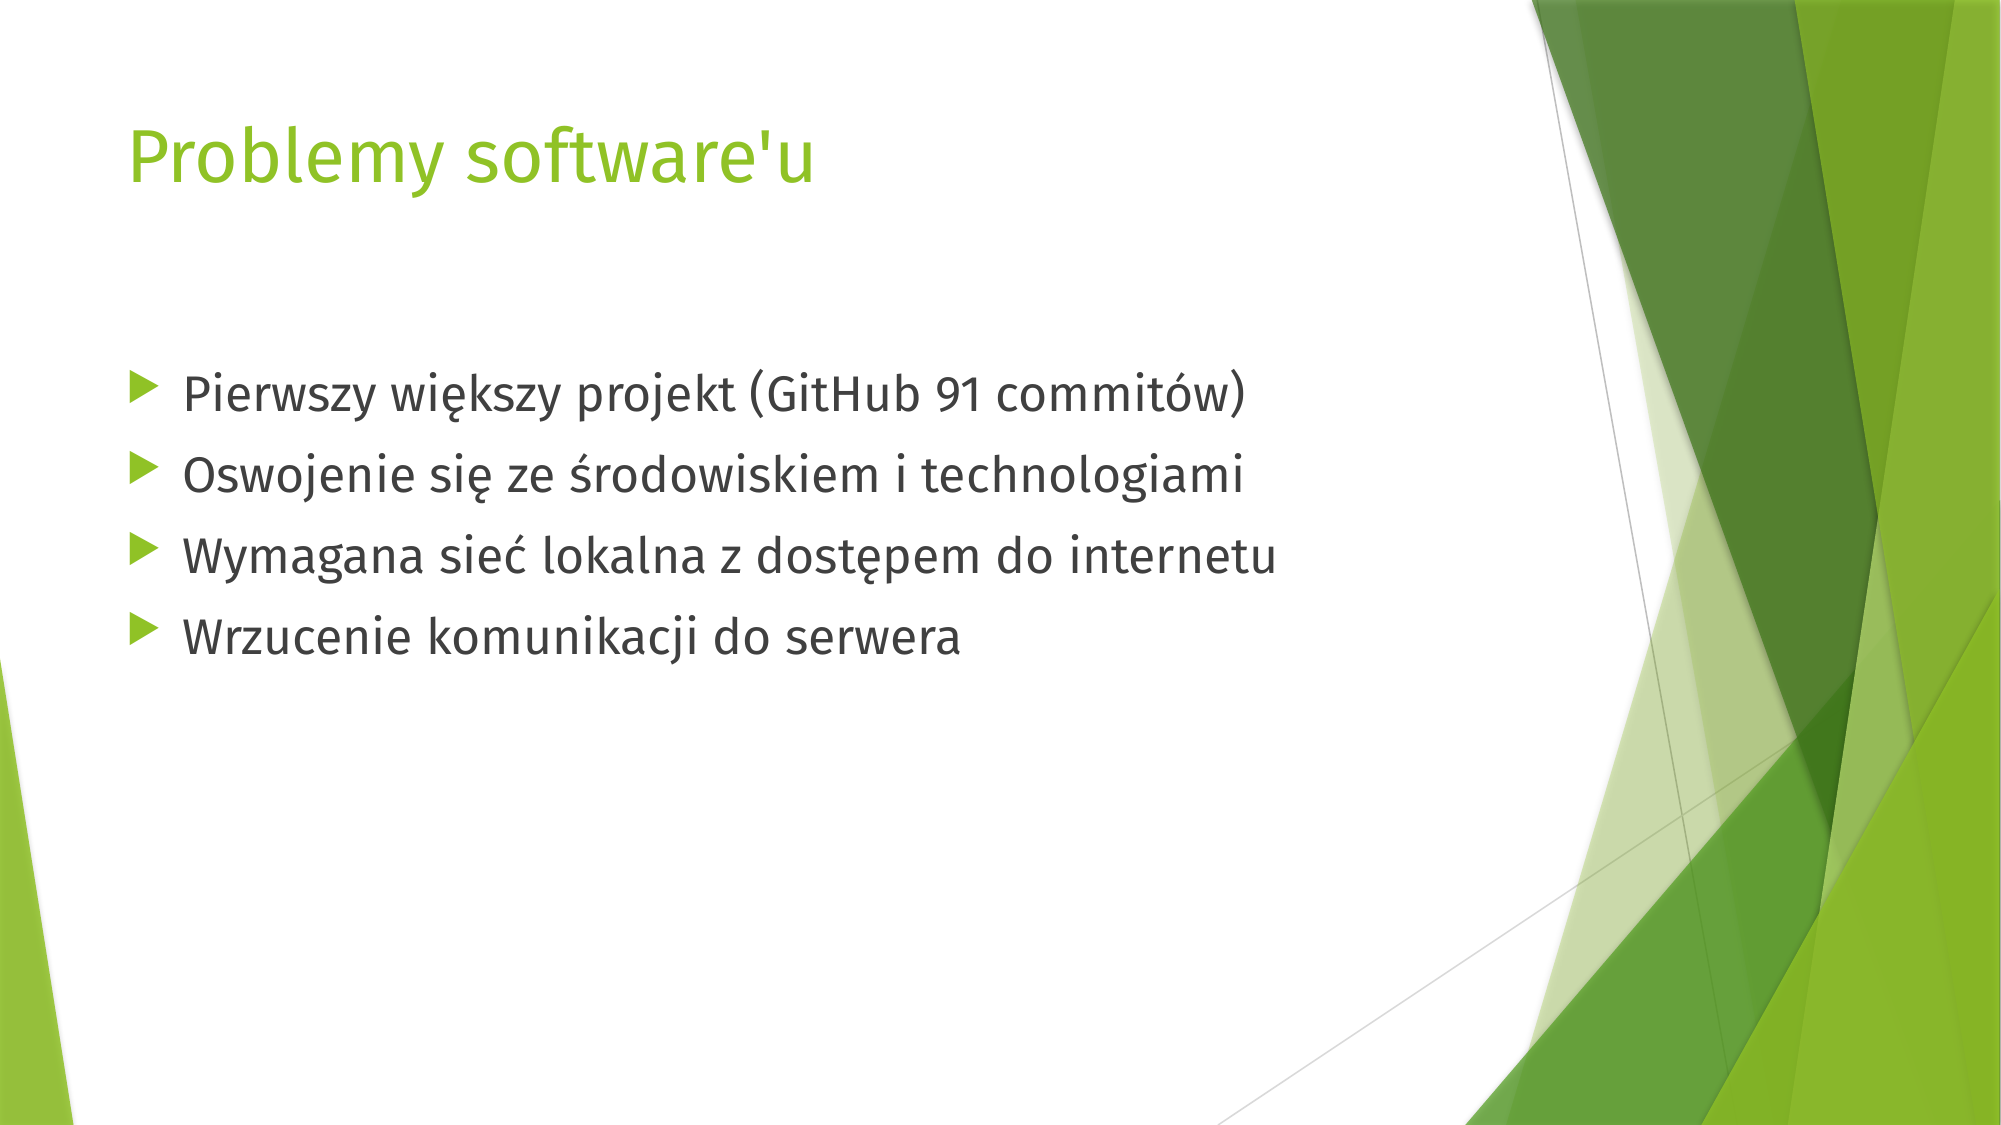

# Problemy software'u
Pierwszy większy projekt (GitHub 91 commitów)
Oswojenie się ze środowiskiem i technologiami
Wymagana sieć lokalna z dostępem do internetu
Wrzucenie komunikacji do serwera